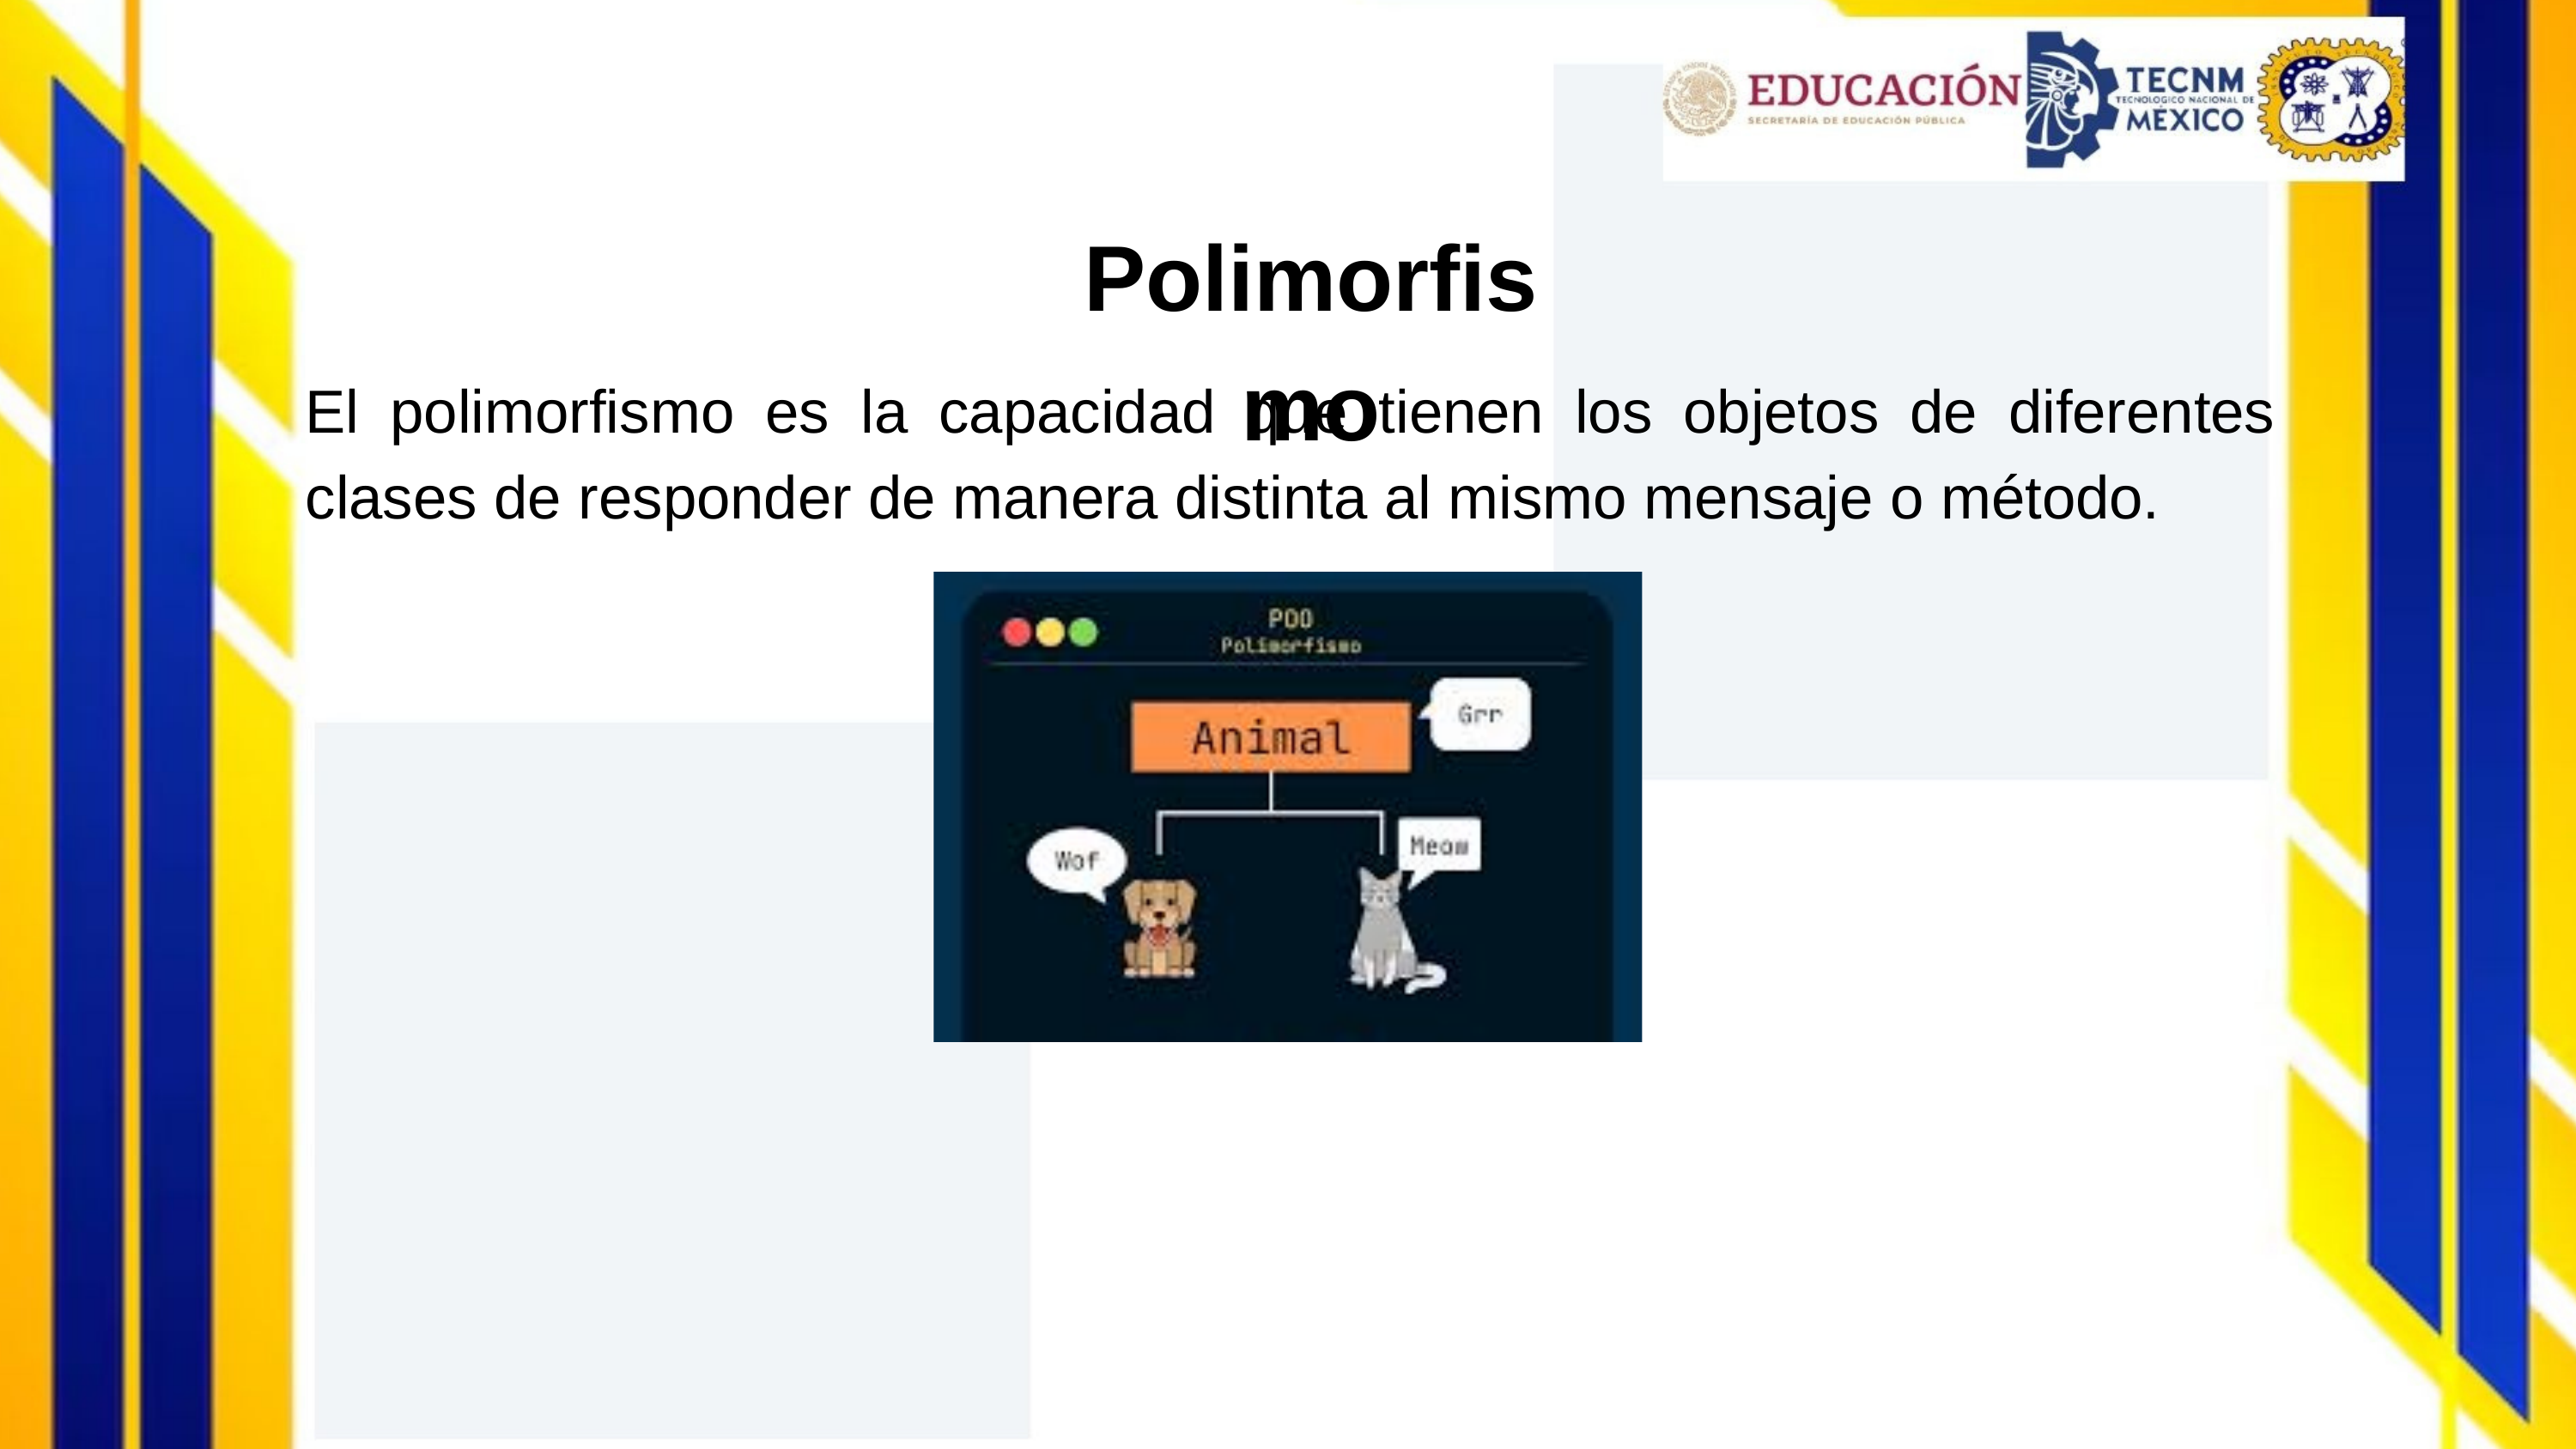

Polimorfismo
El polimorfismo es la capacidad que tienen los objetos de diferentes clases de responder de manera distinta al mismo mensaje o método.